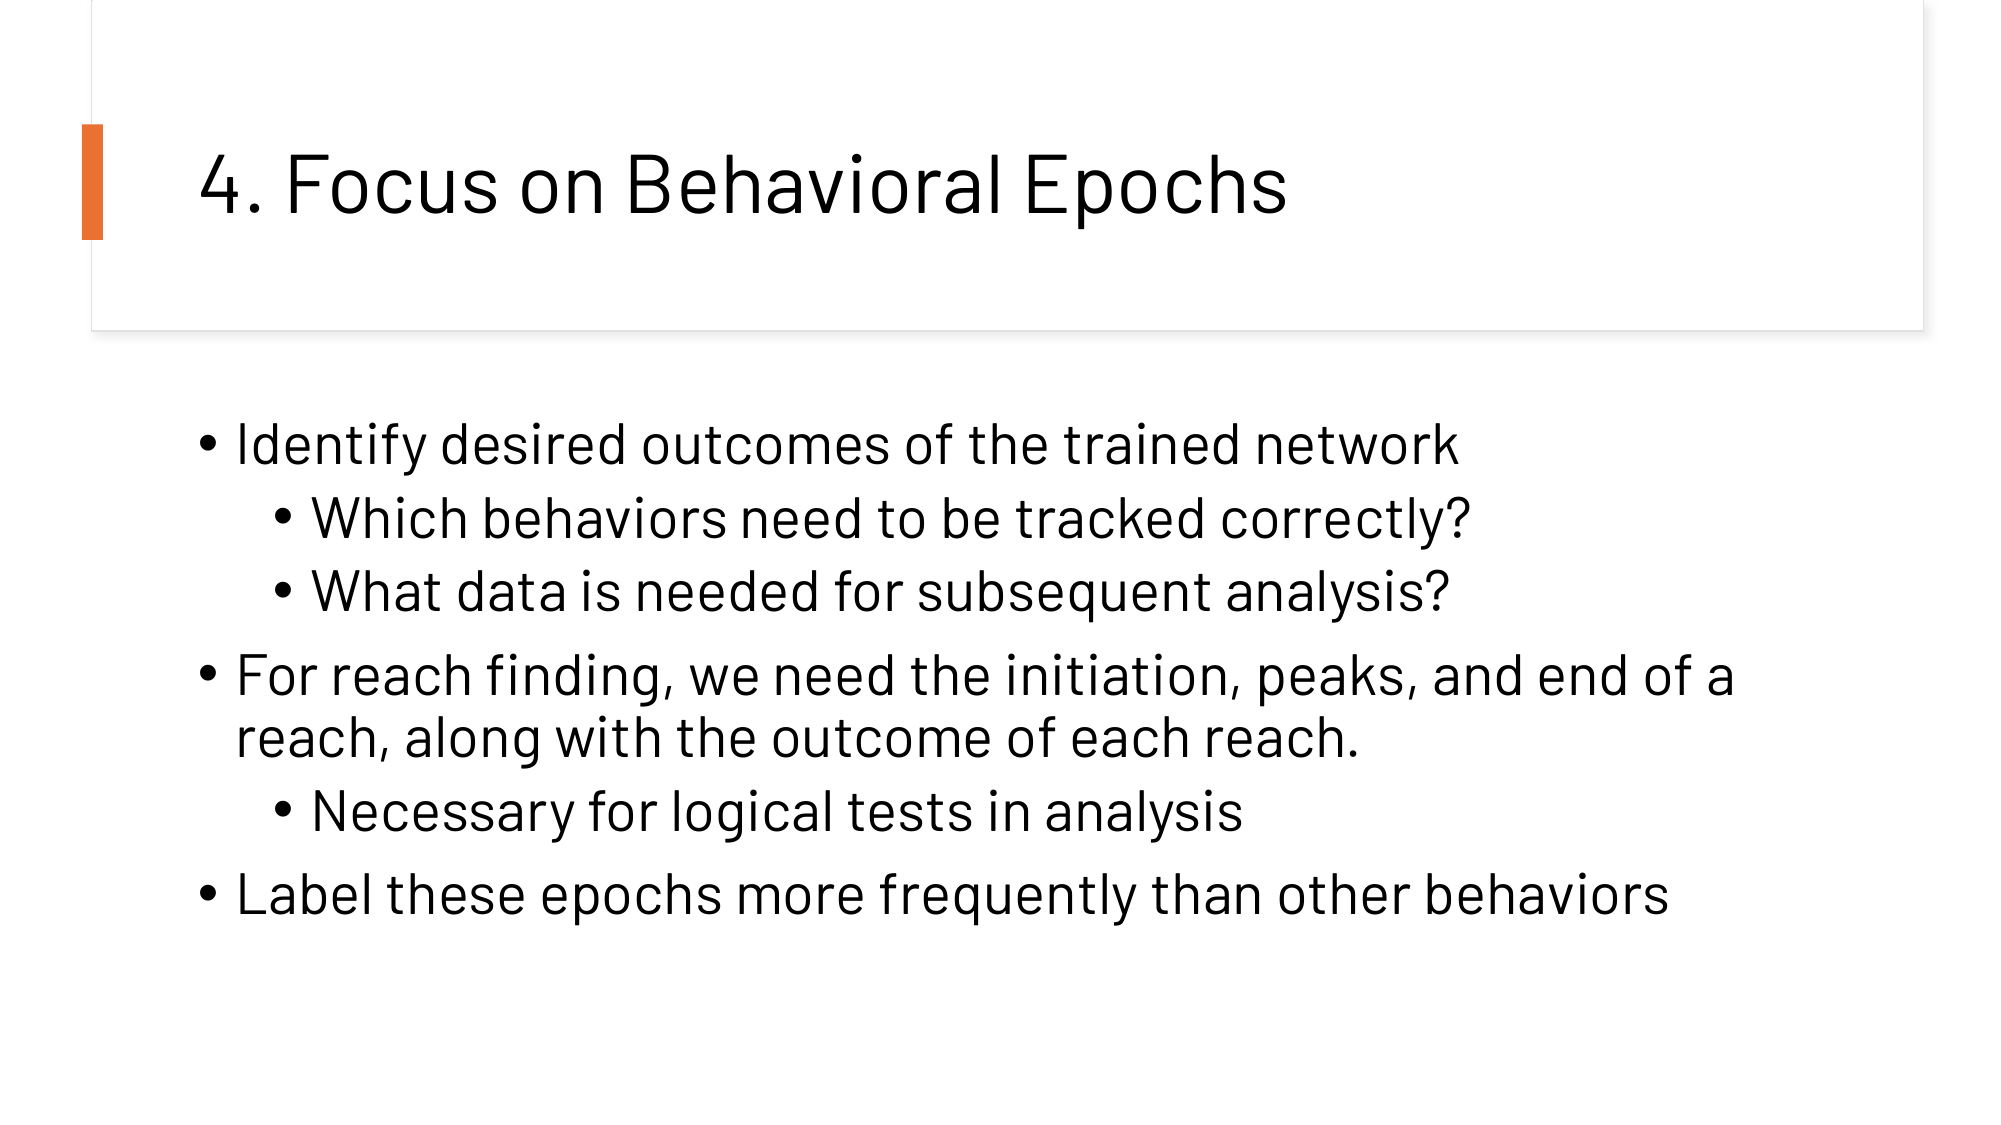

# 4. Focus on Behavioral Epochs

Identify desired outcomes of the trained network
Which behaviors need to be tracked correctly?
What data is needed for subsequent analysis?
For reach finding, we need the initiation, peaks, and end of a reach, along with the outcome of each reach.
Necessary for logical tests in analysis
Label these epochs more frequently than other behaviors